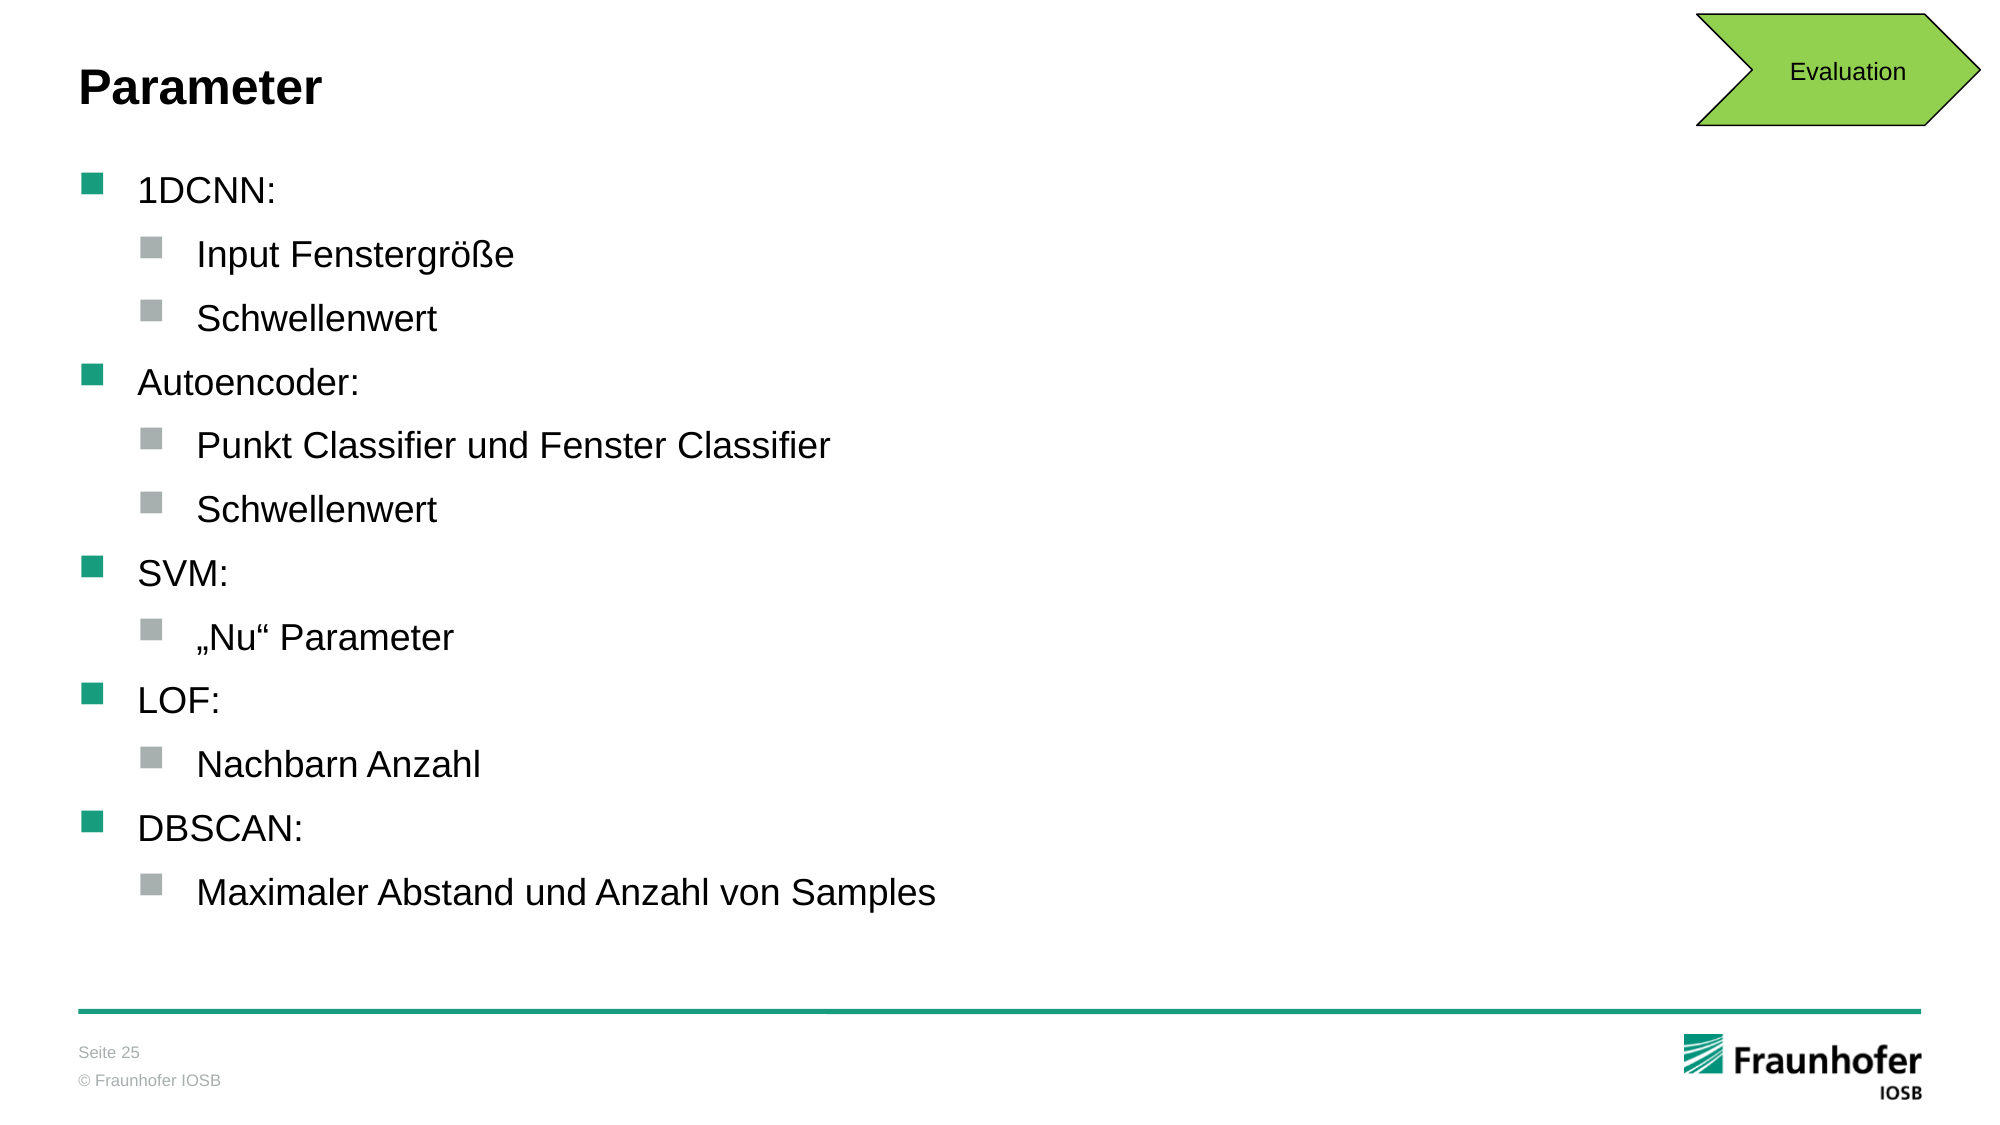

Evaluation
# Parameter
1DCNN:
Input Fenstergröße
Schwellenwert
Autoencoder:
Punkt Classifier und Fenster Classifier
Schwellenwert
SVM:
„Nu“ Parameter
LOF:
Nachbarn Anzahl
DBSCAN:
Maximaler Abstand und Anzahl von Samples
Seite 25